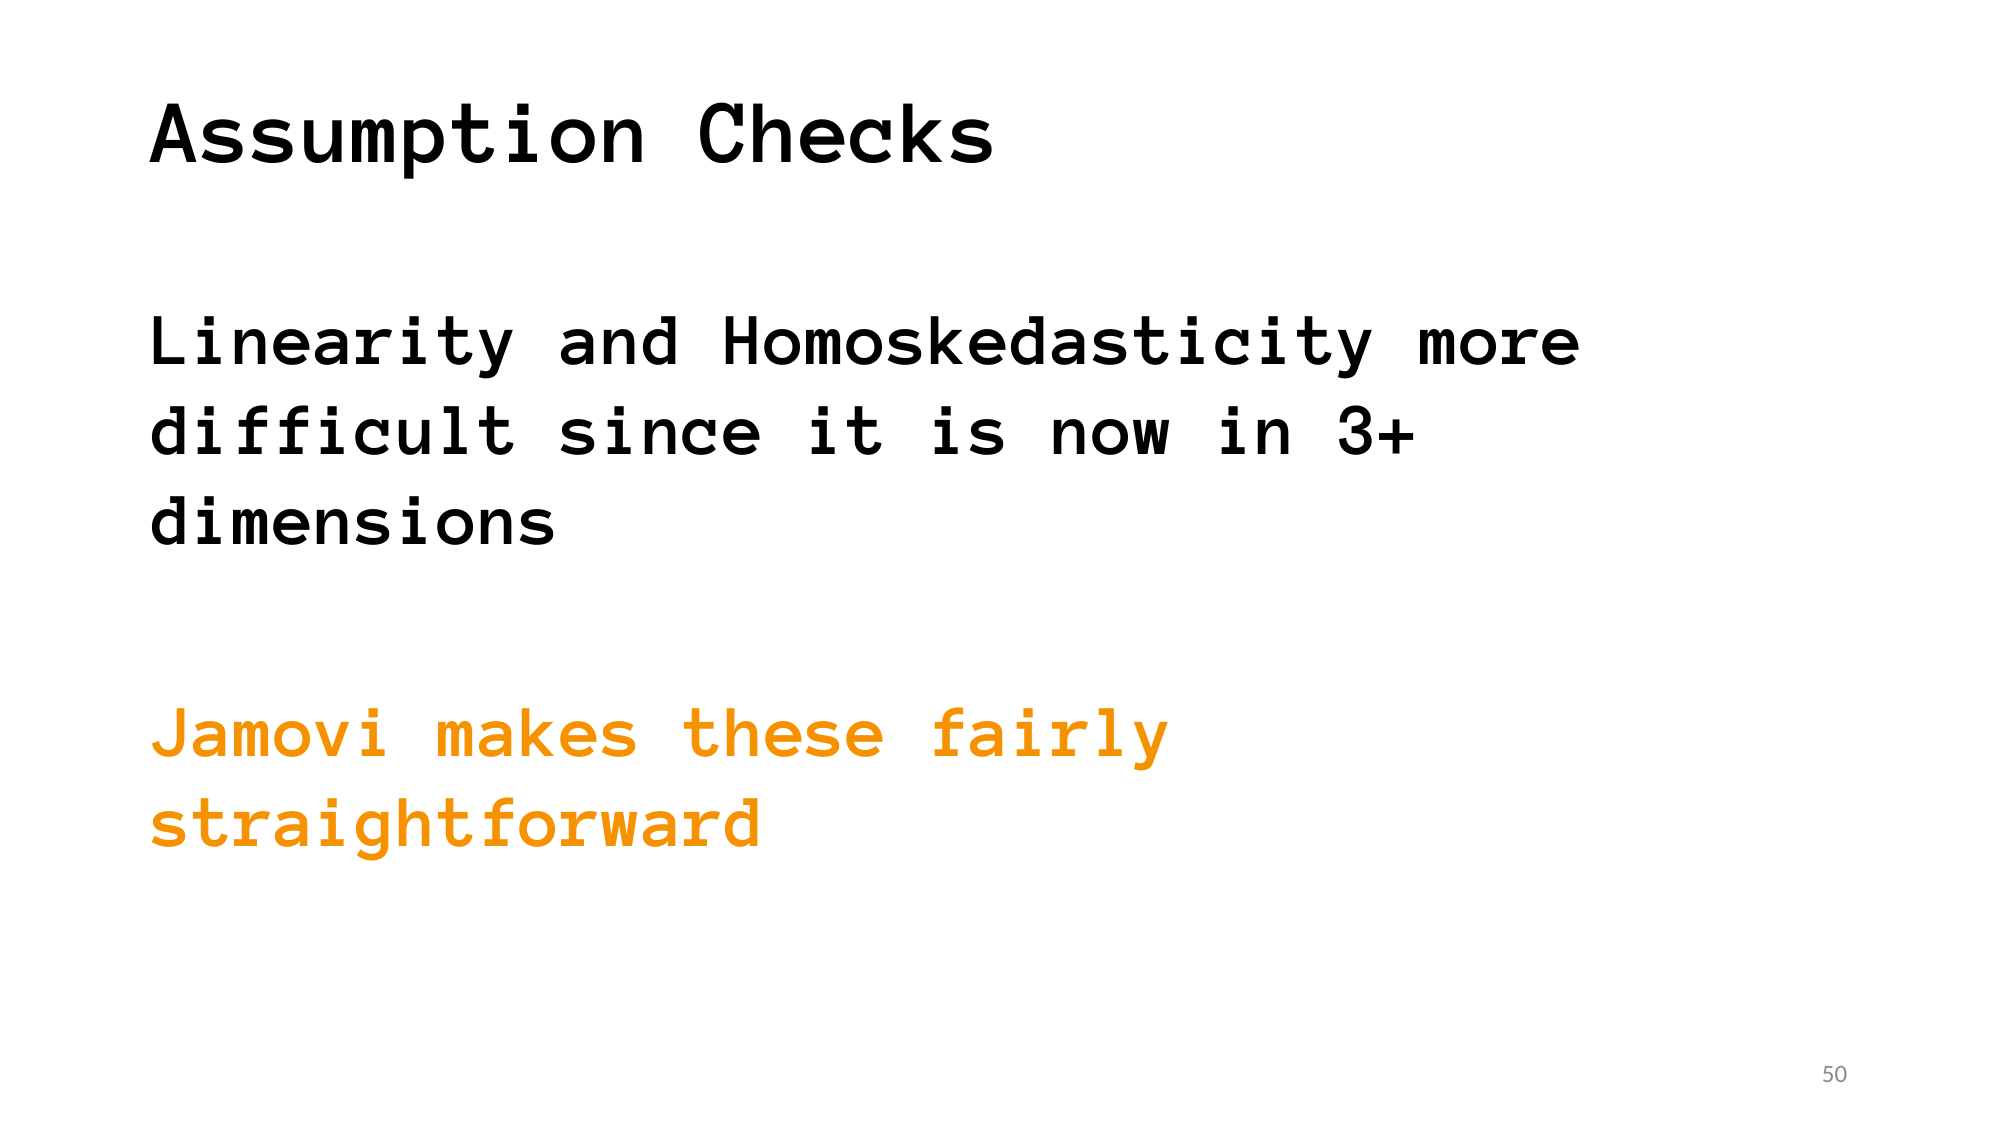

# Assumption Checks
Linearity and Homoskedasticity more difficult since it is now in 3+ dimensions
Jamovi makes these fairly straightforward
50